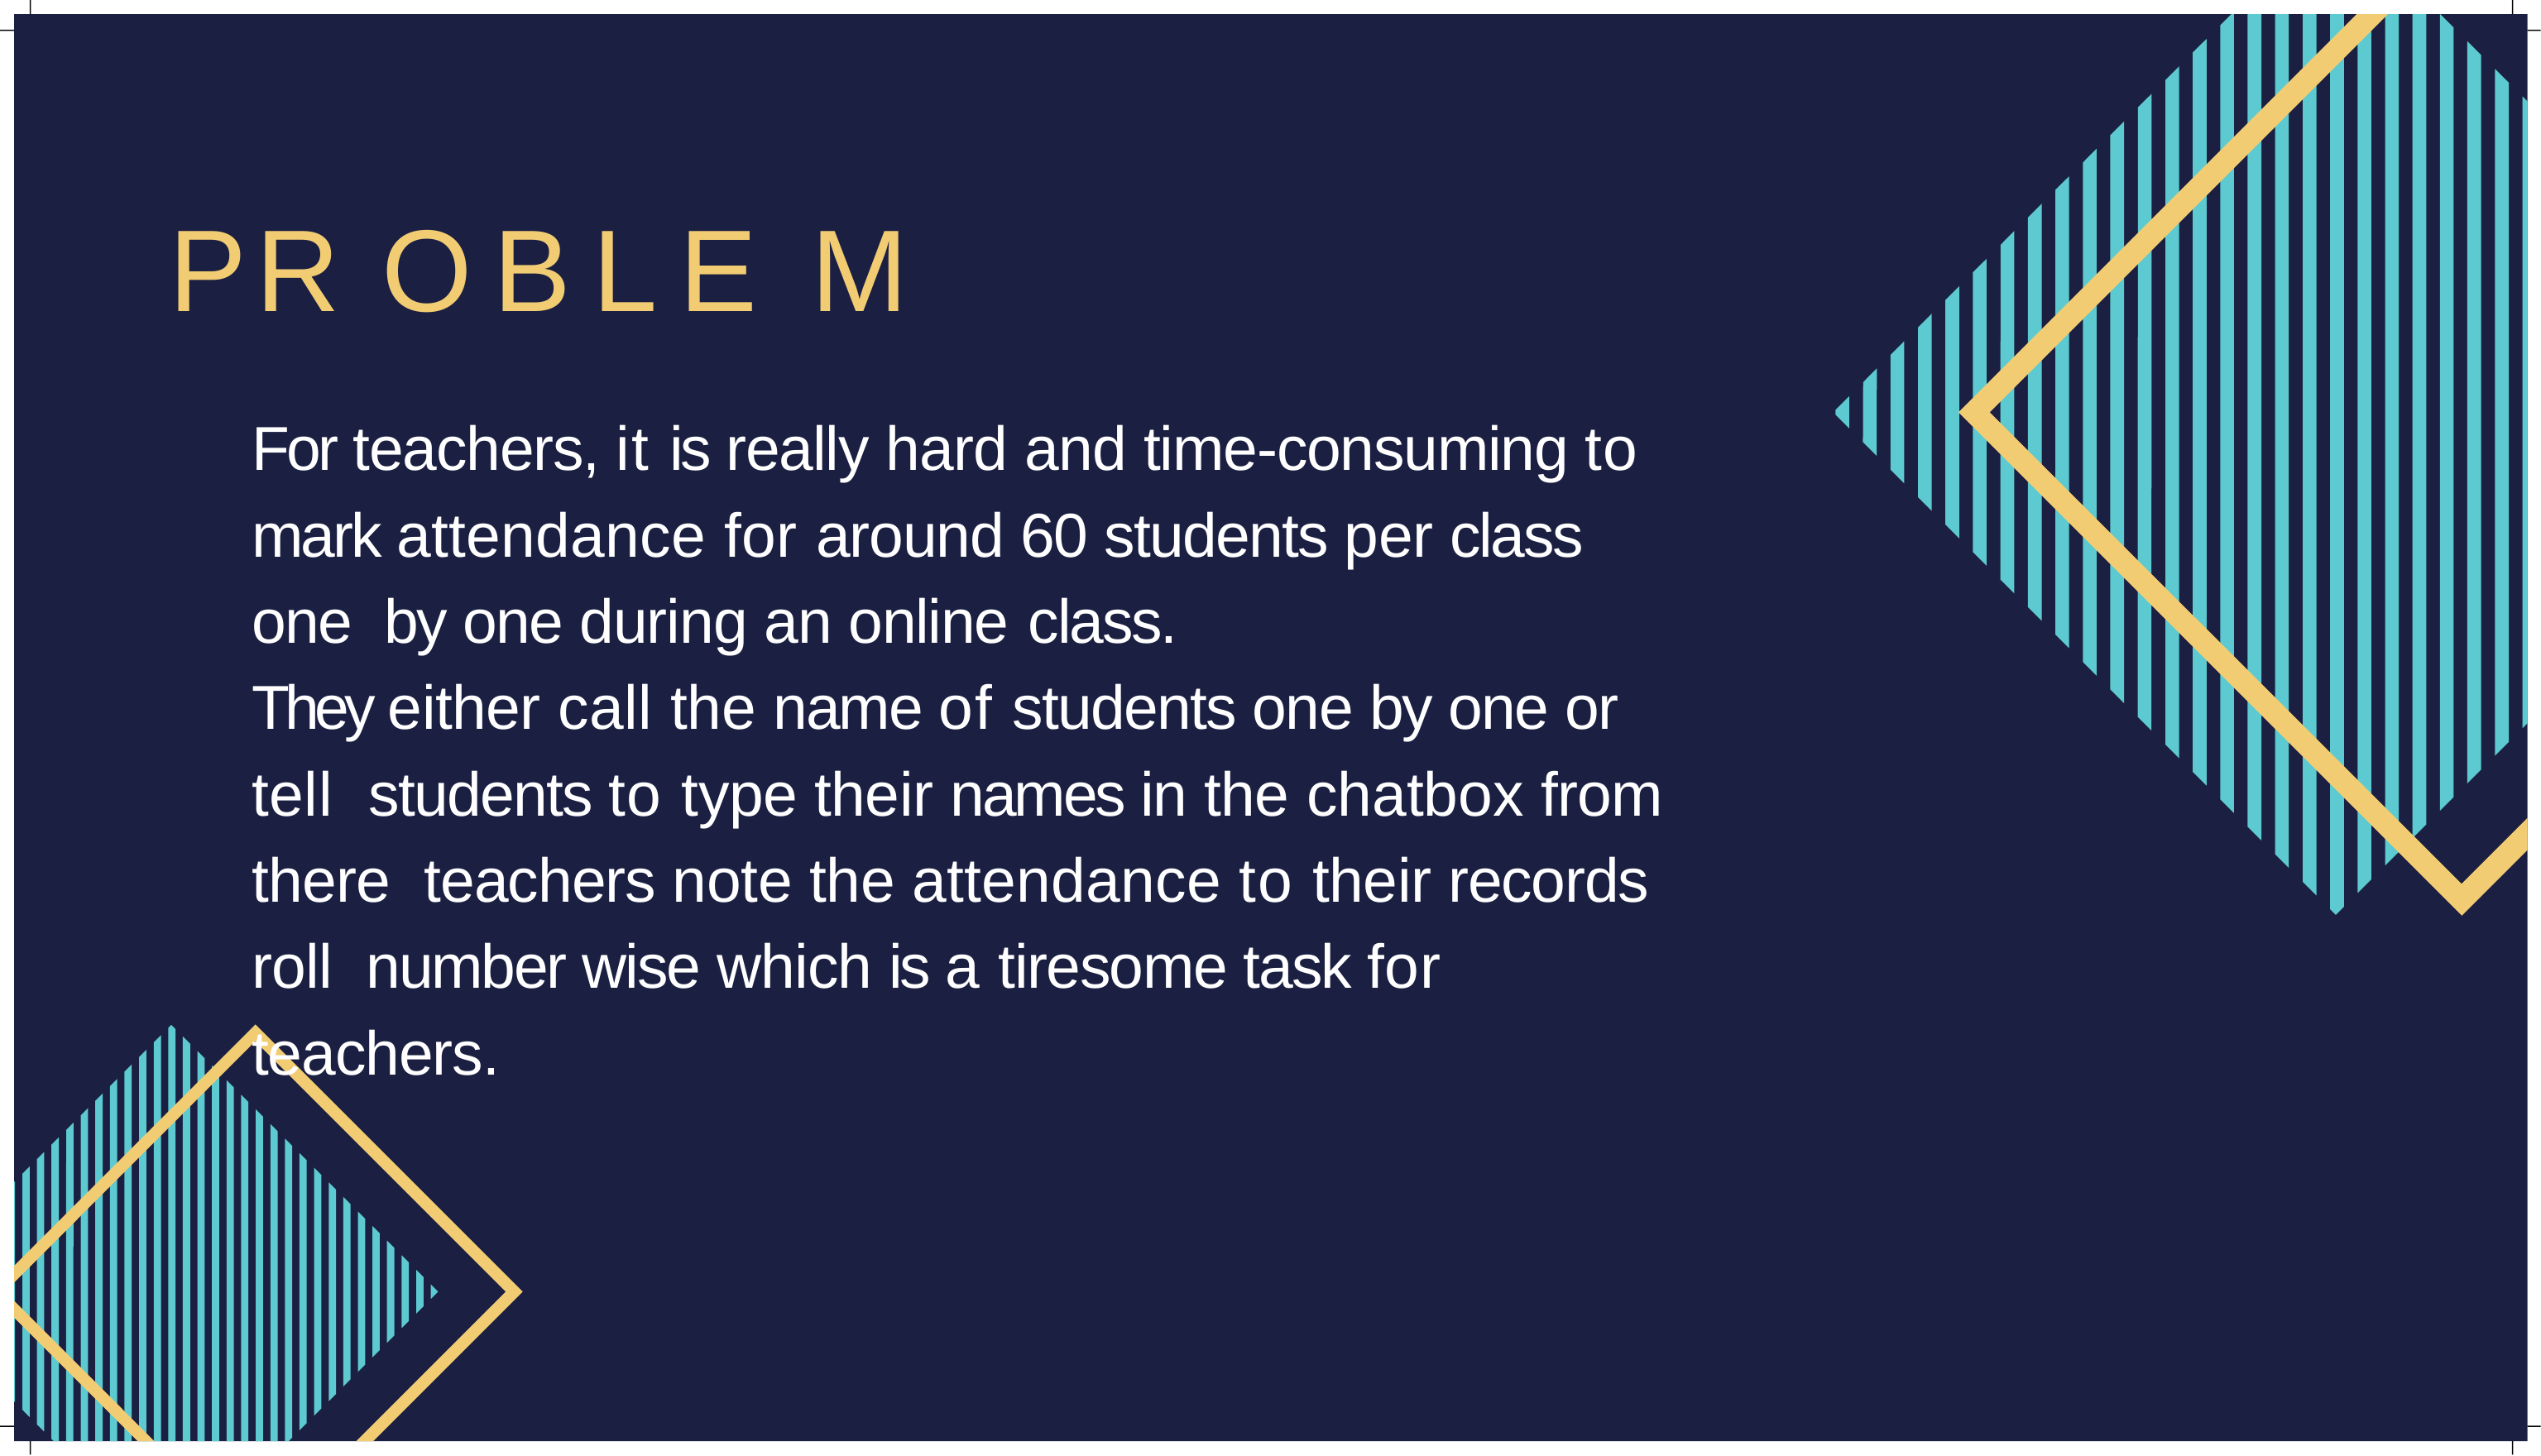

# PR OBLE M
For teachers, it is really hard and time-consuming to  mark attendance for around 60 students per class one  by one during an online class.
They either call the name of students one by one or tell  students to type their names in the chatbox from there  teachers note the attendance to their records roll  number wise which is a tiresome task for teachers.